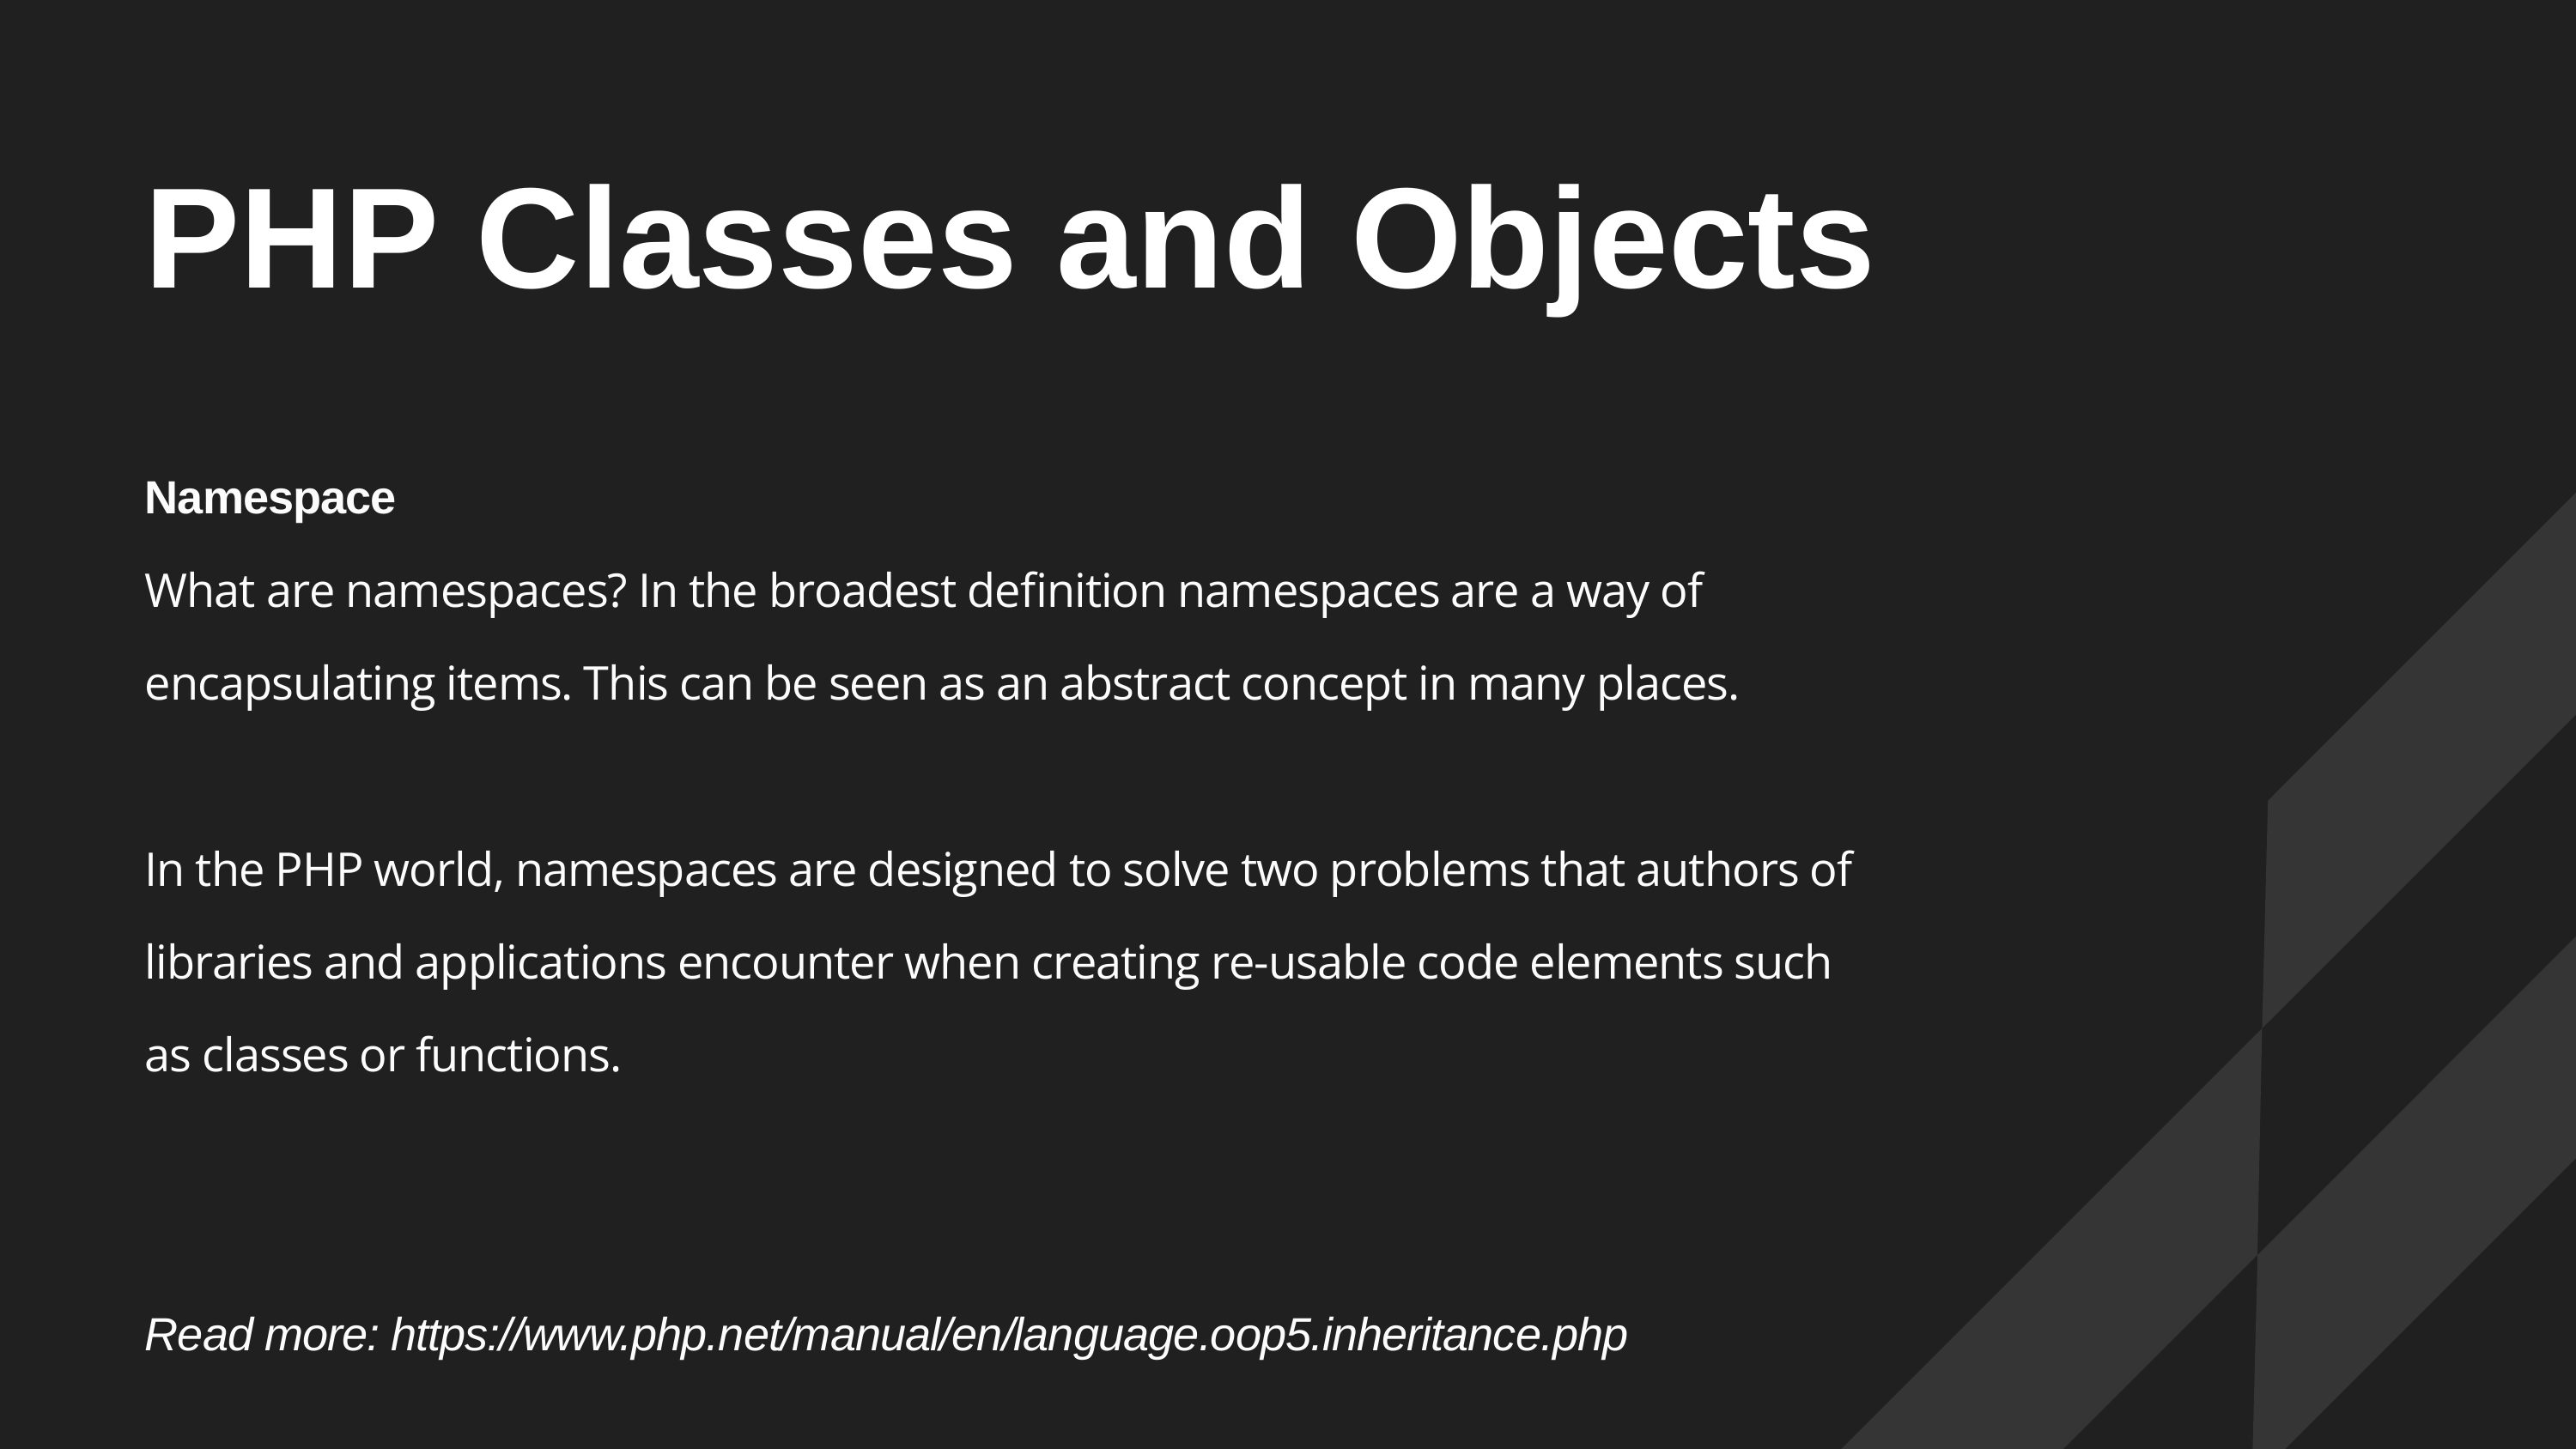

PHP Classes and Objects
Namespace
What are namespaces? In the broadest definition namespaces are a way of encapsulating items. This can be seen as an abstract concept in many places.

In the PHP world, namespaces are designed to solve two problems that authors of libraries and applications encounter when creating re-usable code elements such as classes or functions.

Read more: https://www.php.net/manual/en/language.oop5.inheritance.php